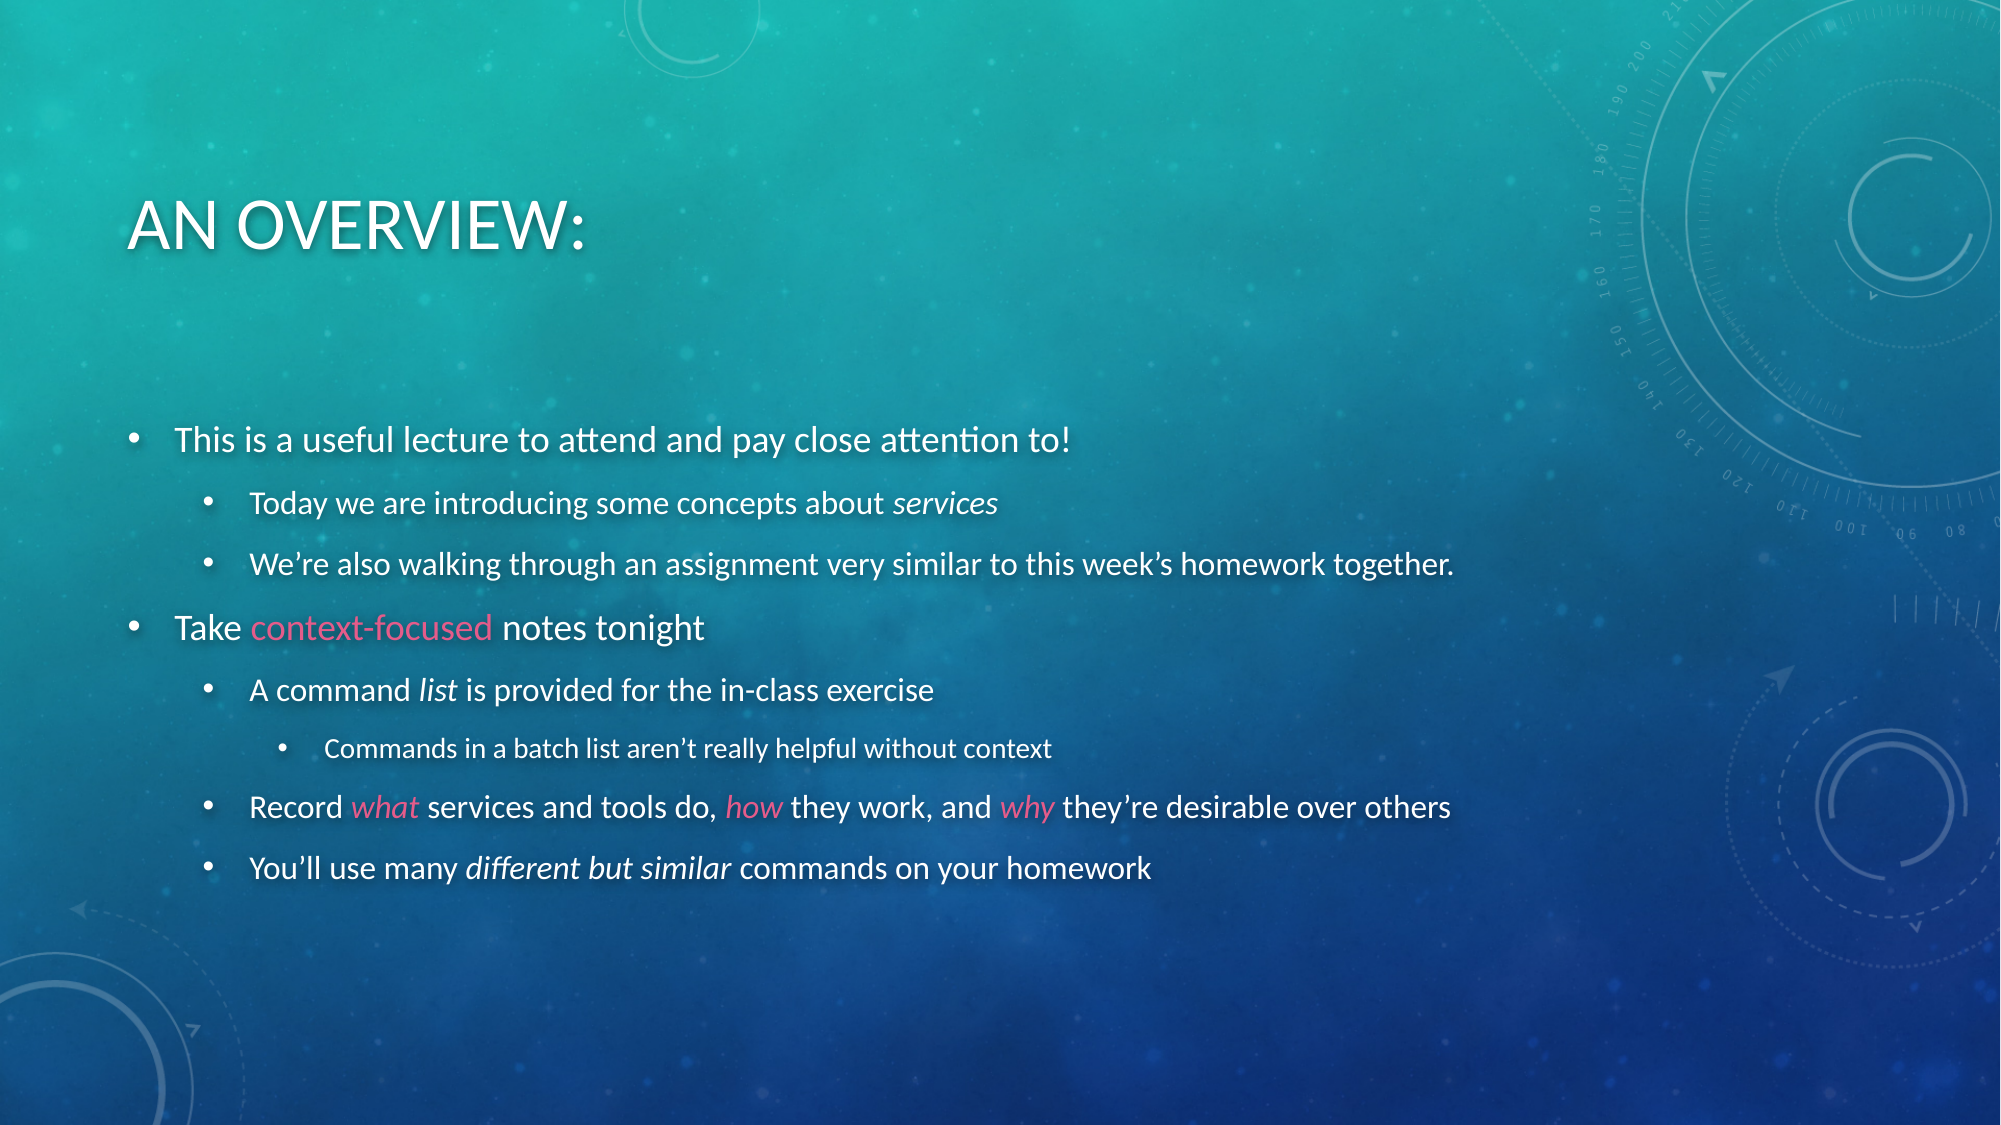

# AN OVERVIEW:
This is a useful lecture to attend and pay close attention to!
Today we are introducing some concepts about services
We’re also walking through an assignment very similar to this week’s homework together.
Take context-focused notes tonight
A command list is provided for the in-class exercise
Commands in a batch list aren’t really helpful without context
Record what services and tools do, how they work, and why they’re desirable over others
You’ll use many different but similar commands on your homework